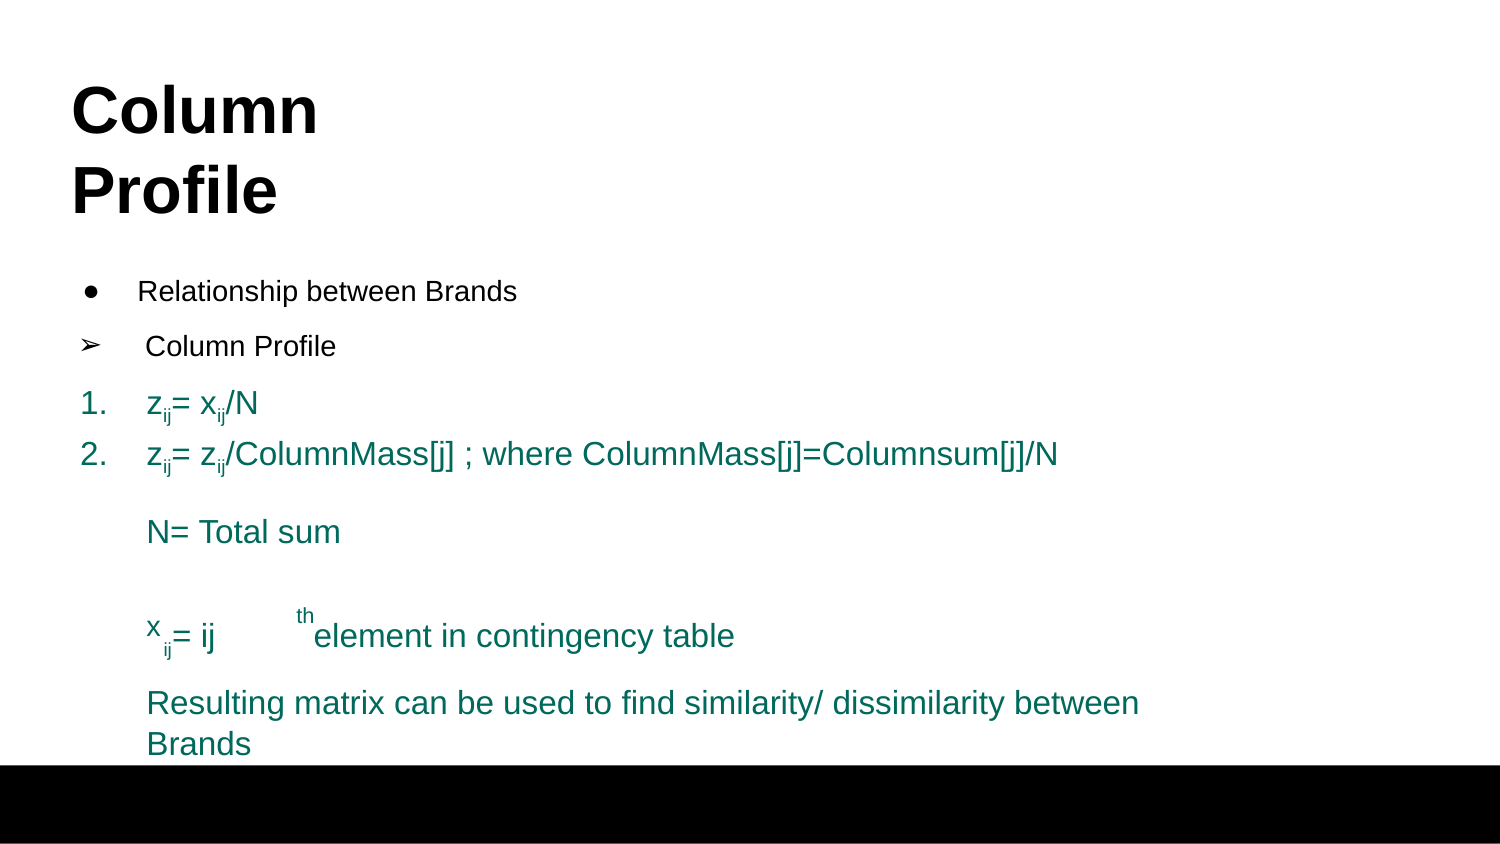

# Column Proﬁle
Relationship between Brands
Column Proﬁle
zij= xij/N
zij= zij/ColumnMass[j] ; where ColumnMass[j]=Columnsum[j]/N
N= Total sum  x	th
ij= ij	element in contingency table

Resulting matrix can be used to ﬁnd similarity/ dissimilarity between Brands